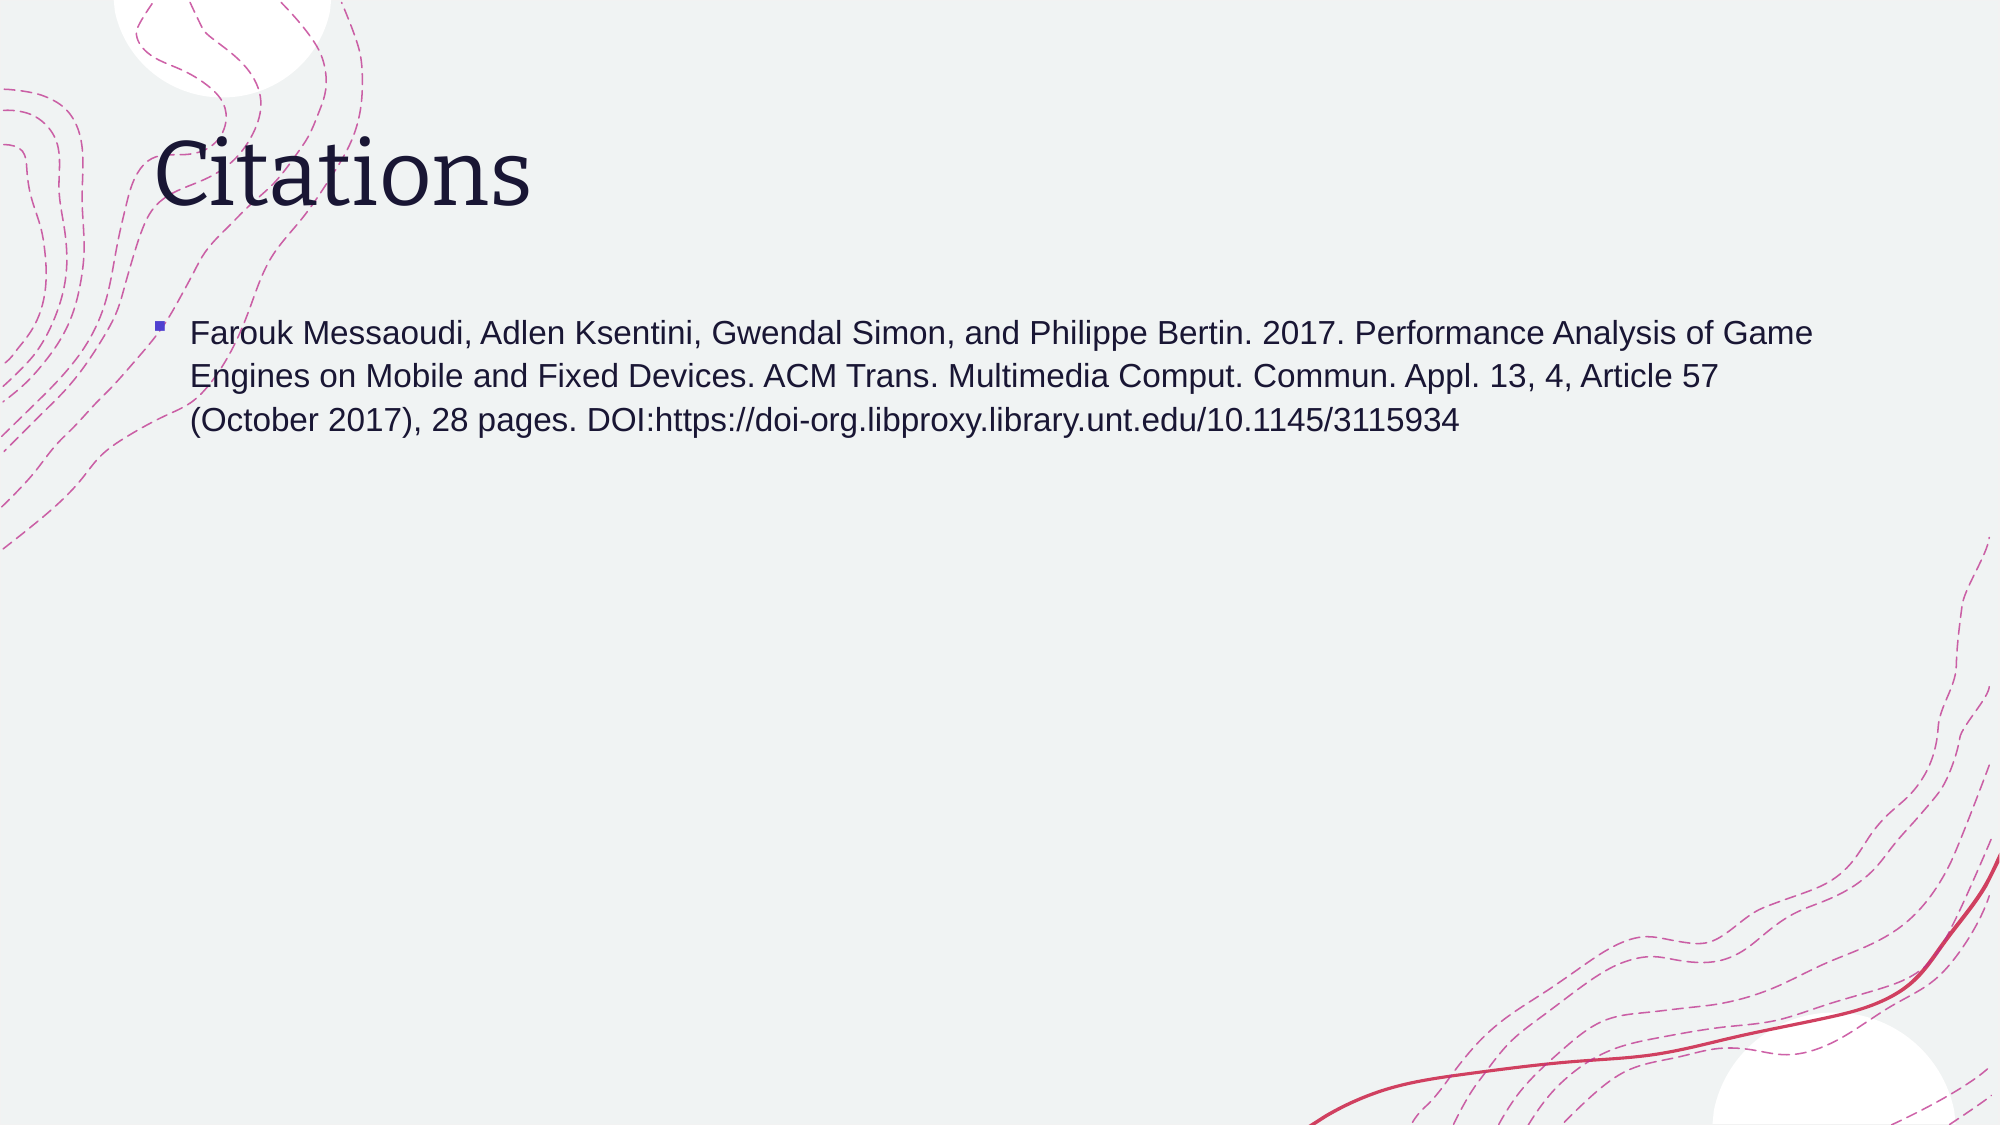

# Citations
Farouk Messaoudi, Adlen Ksentini, Gwendal Simon, and Philippe Bertin. 2017. Performance Analysis of Game Engines on Mobile and Fixed Devices. ACM Trans. Multimedia Comput. Commun. Appl. 13, 4, Article 57 (October 2017), 28 pages. DOI:https://doi-org.libproxy.library.unt.edu/10.1145/3115934